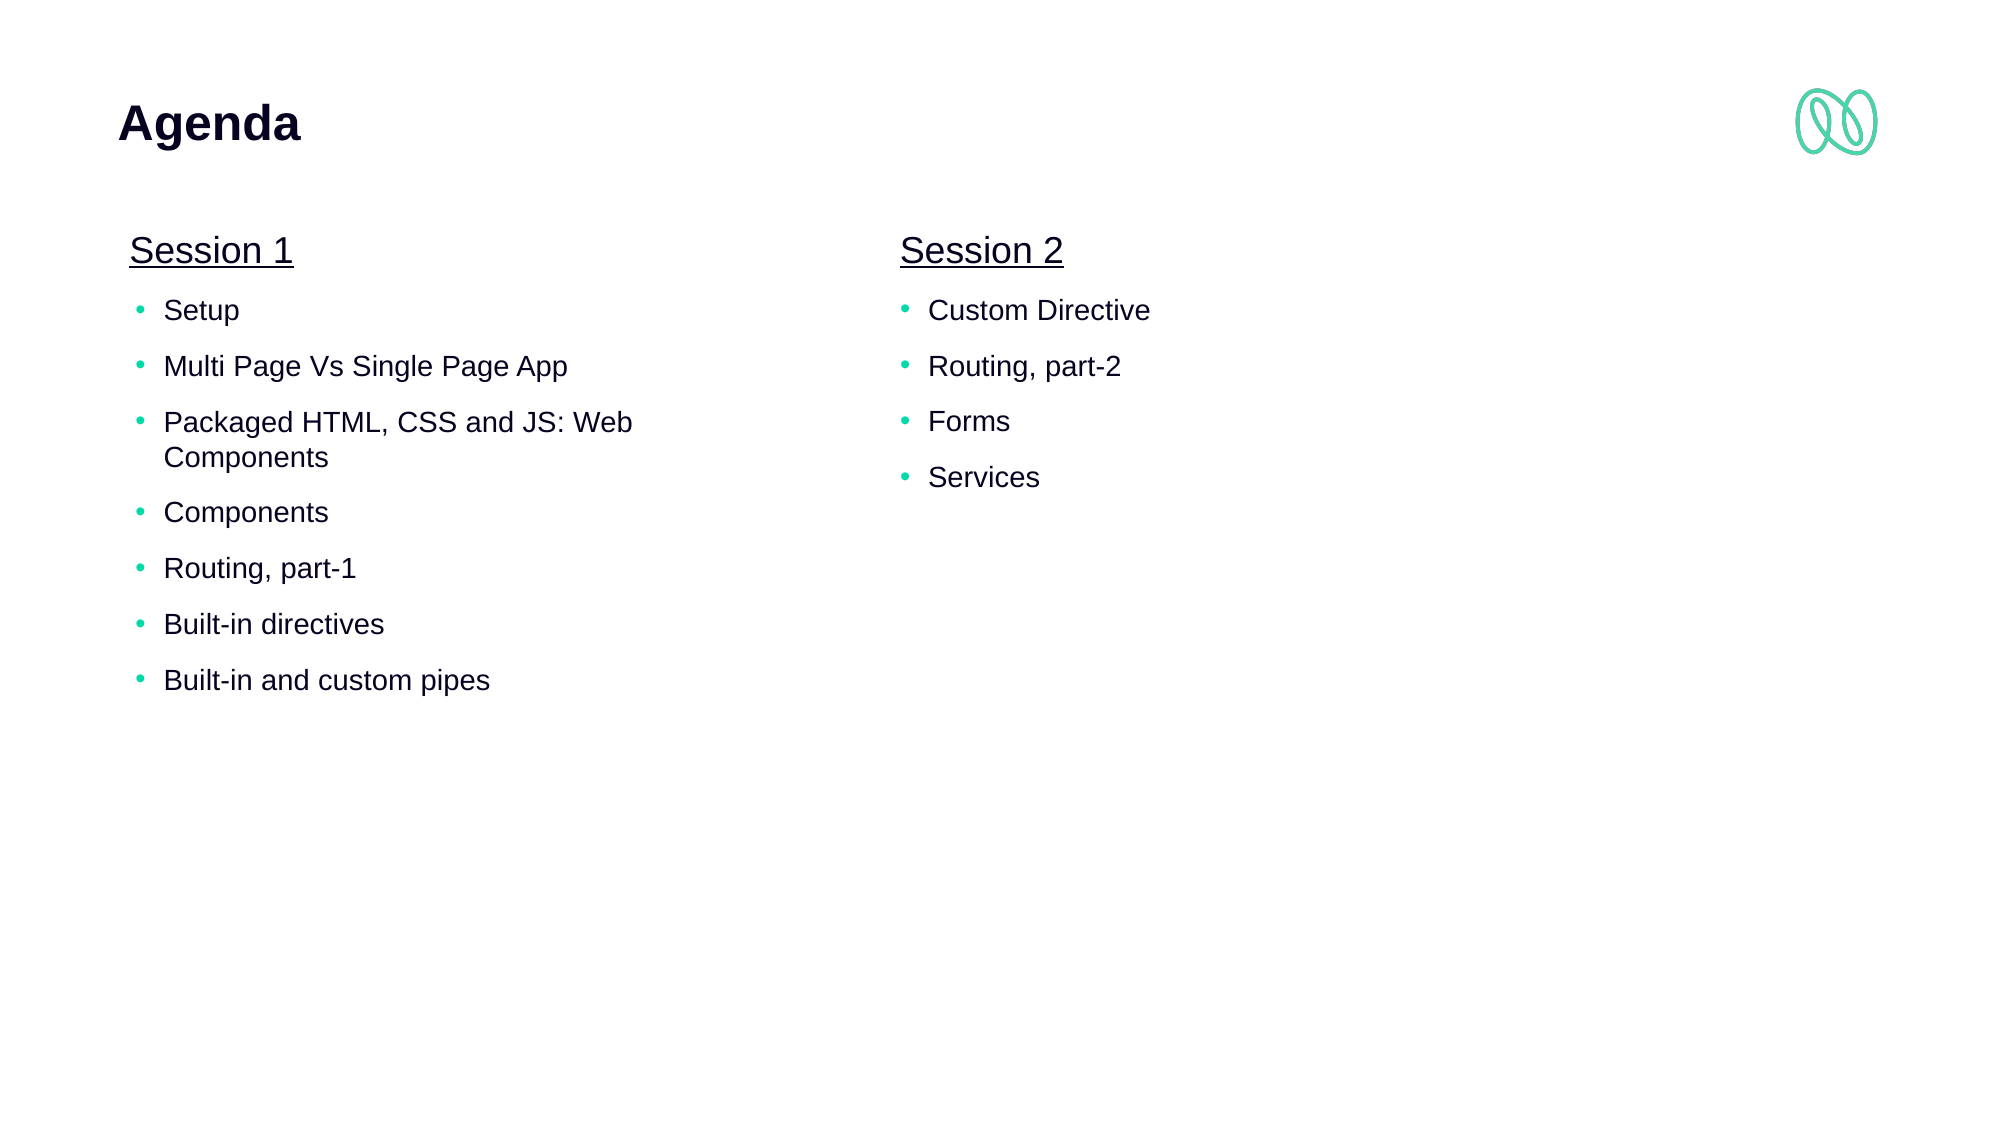

# Agenda
Session 1
Session 2
Custom Directive
Routing, part-2
Forms
Services
Setup
Multi Page Vs Single Page App
Packaged HTML, CSS and JS: Web Components
Components
Routing, part-1
Built-in directives
Built-in and custom pipes